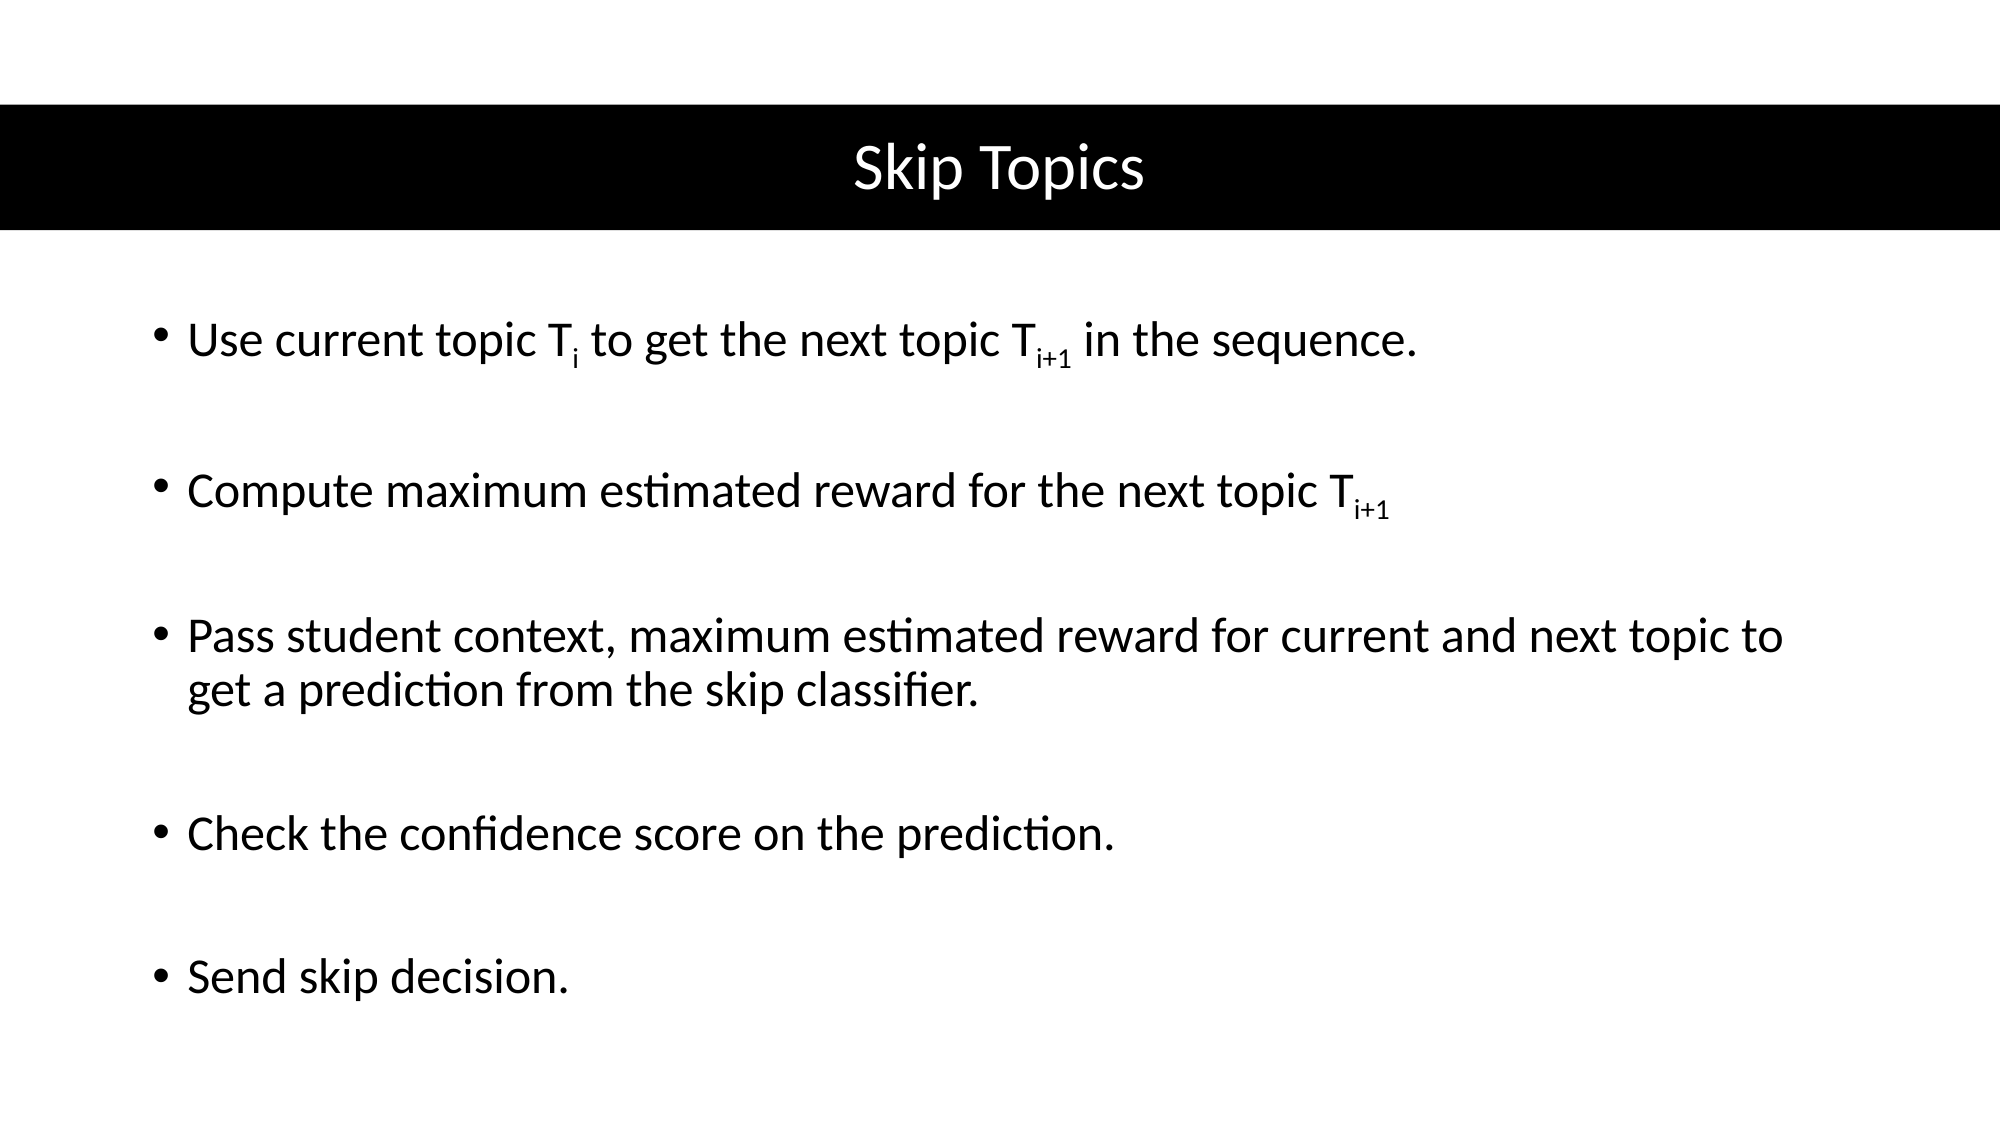

Skip Topics
Use current topic Ti to get the next topic Ti+1 in the sequence.

Compute maximum estimated reward for the next topic Ti+1

Pass student context, maximum estimated reward for current and next topic to get a prediction from the skip classifier.

Check the confidence score on the prediction.

Send skip decision.